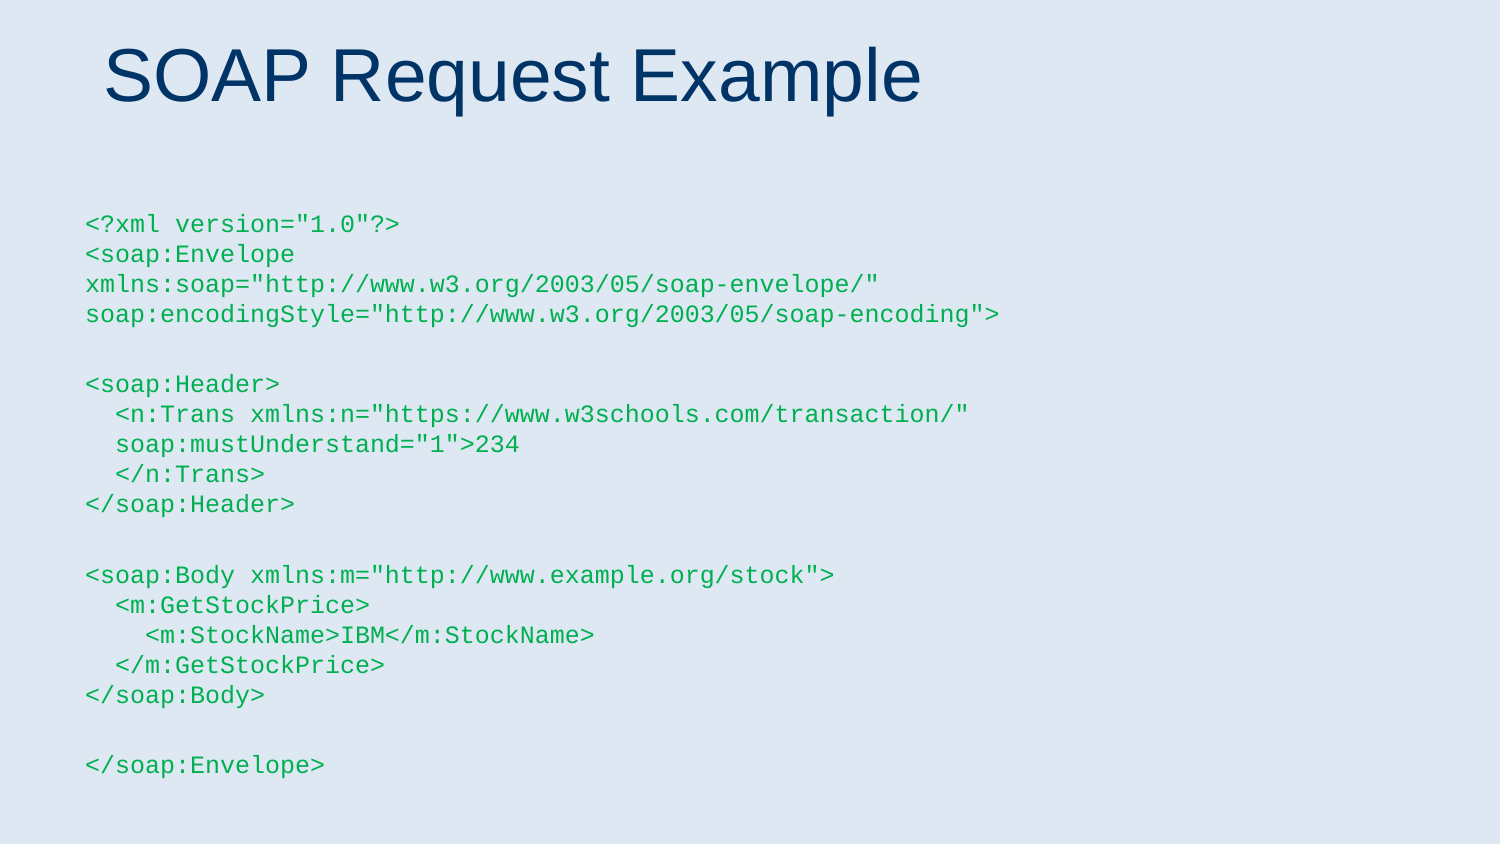

# SOAP Request Example
<?xml version="1.0"?>
<soap:Envelope
xmlns:soap="http://www.w3.org/2003/05/soap-envelope/"
soap:encodingStyle="http://www.w3.org/2003/05/soap-encoding">
<soap:Header>
  <n:Trans xmlns:n="https://www.w3schools.com/transaction/"
  soap:mustUnderstand="1">234
  </n:Trans>
</soap:Header>
<soap:Body xmlns:m="http://www.example.org/stock">
  <m:GetStockPrice>
    <m:StockName>IBM</m:StockName>
  </m:GetStockPrice>
</soap:Body>
</soap:Envelope>